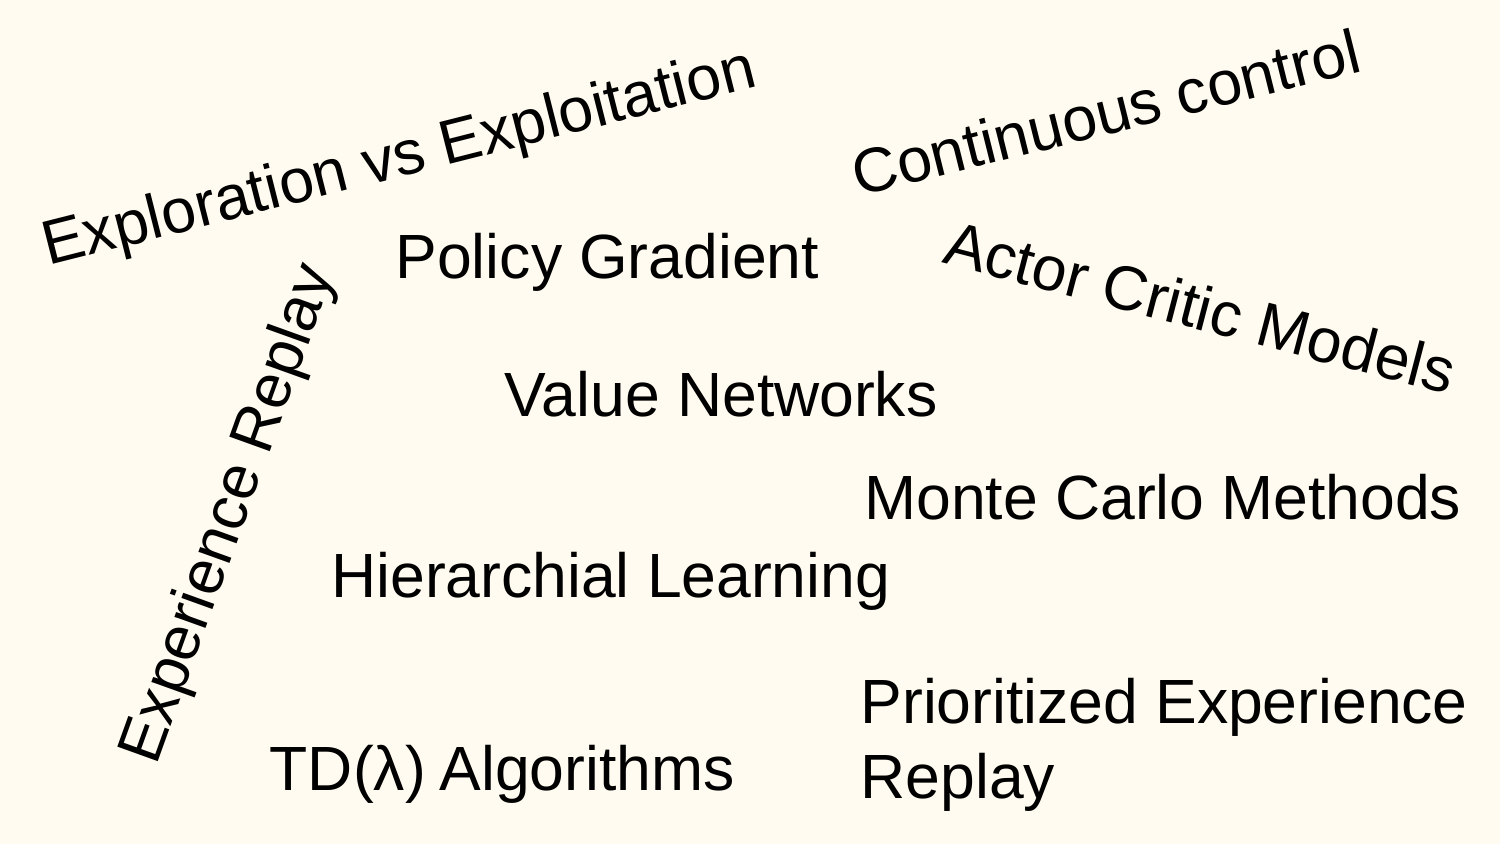

Continuous control
# Exploration vs Exploitation
Policy Gradient
Actor Critic Models
Value Networks
Experience Replay
Monte Carlo Methods
Hierarchial Learning
Prioritized Experience Replay
TD(λ) Algorithms